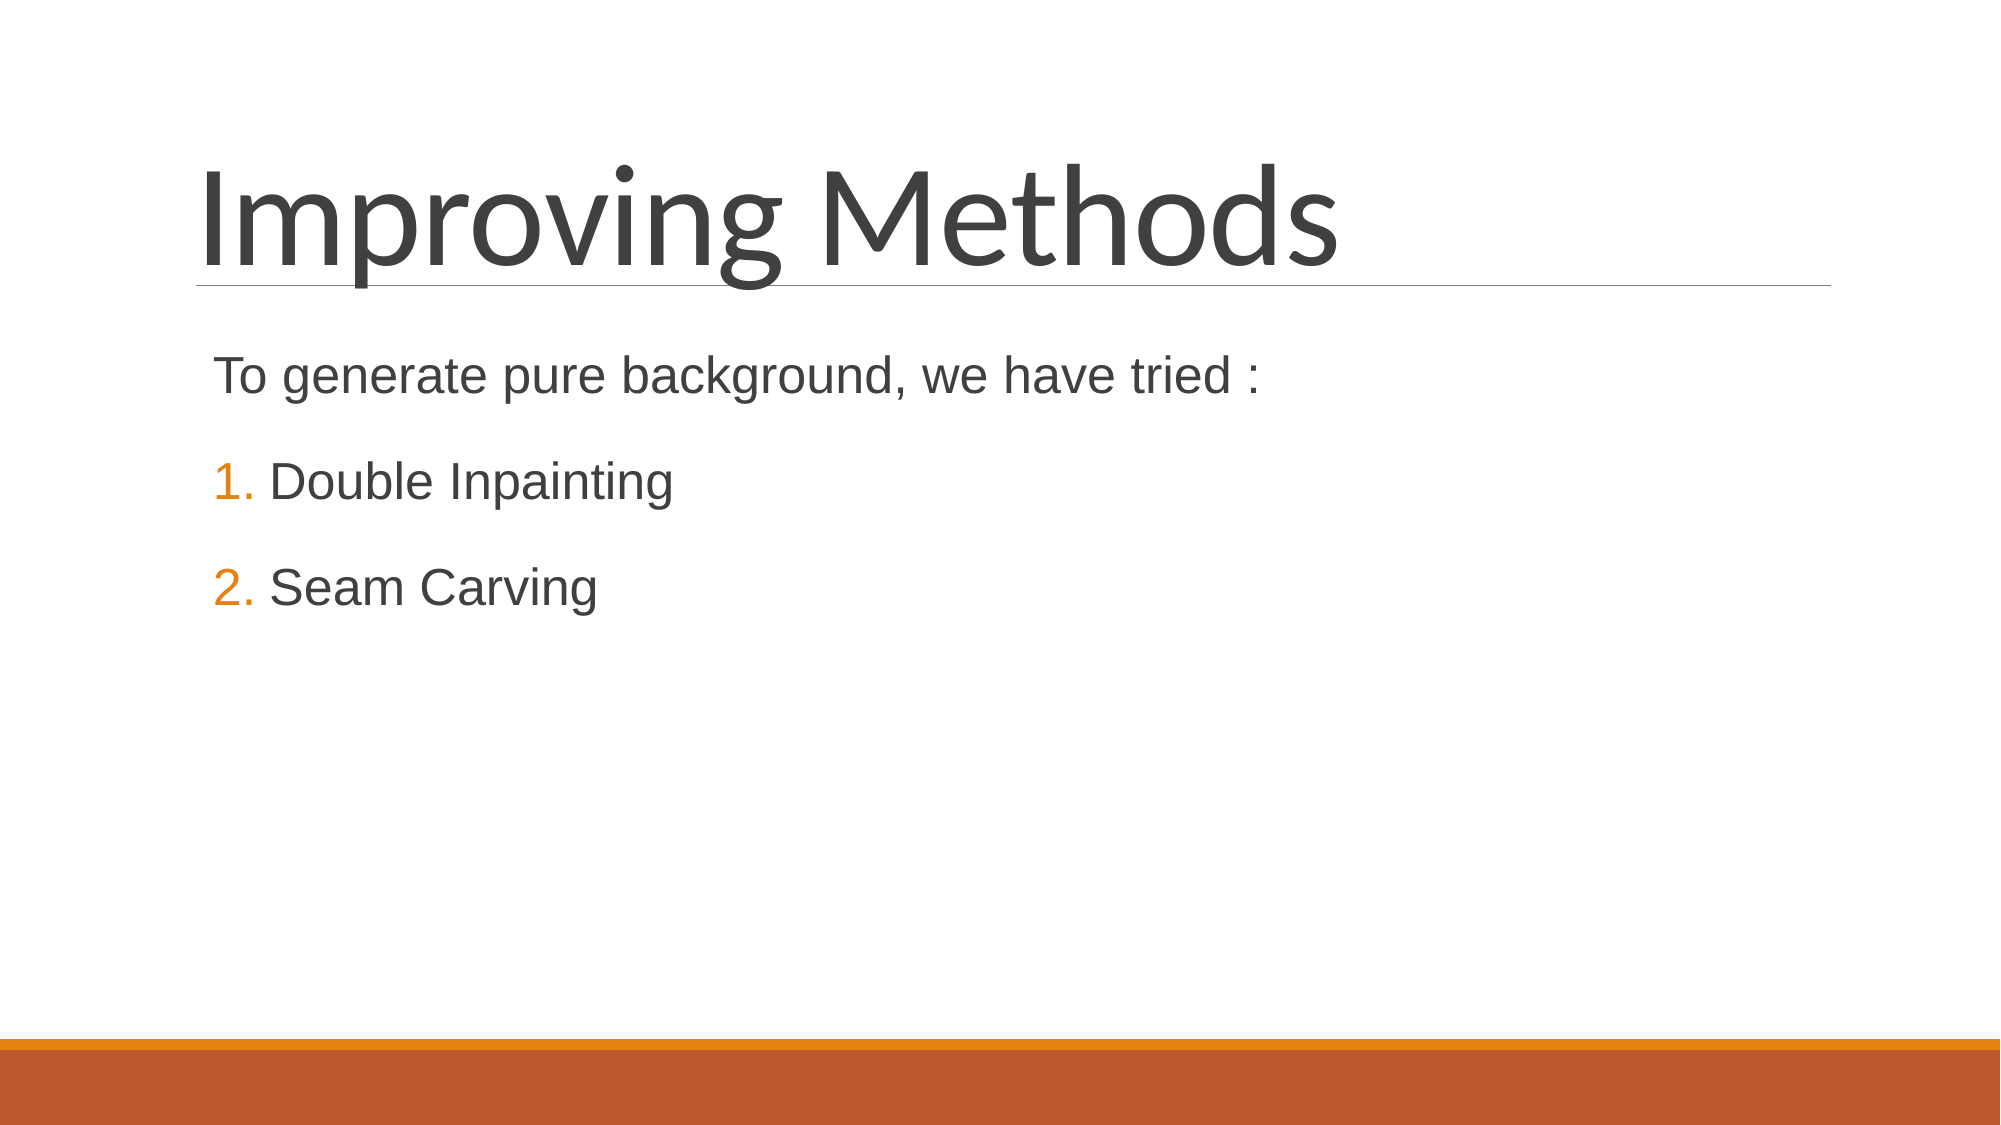

# Improving Methods
To generate pure background, we have tried :
Double Inpainting
Seam Carving